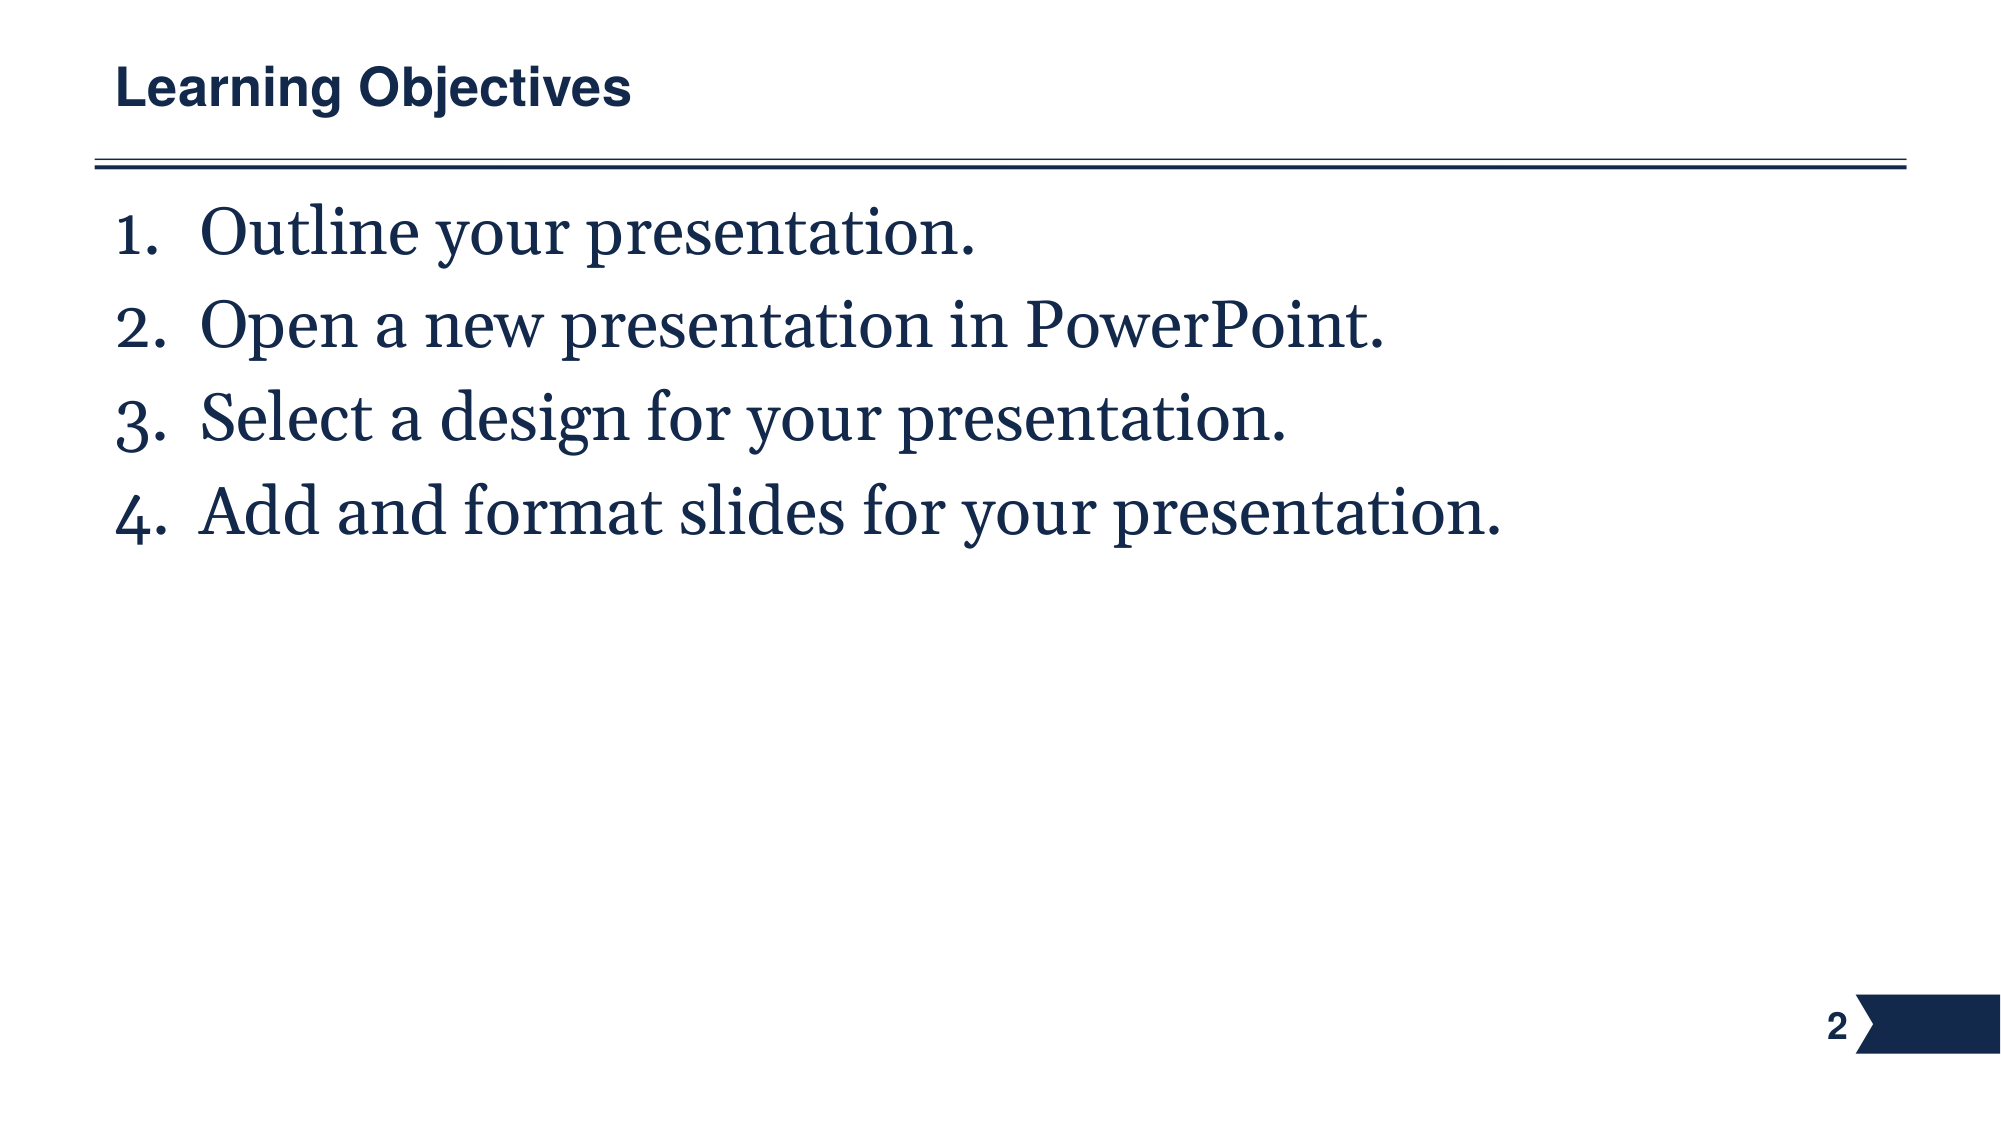

# Learning Objectives
Outline your presentation.
Open a new presentation in PowerPoint.
Select a design for your presentation.
Add and format slides for your presentation.

2